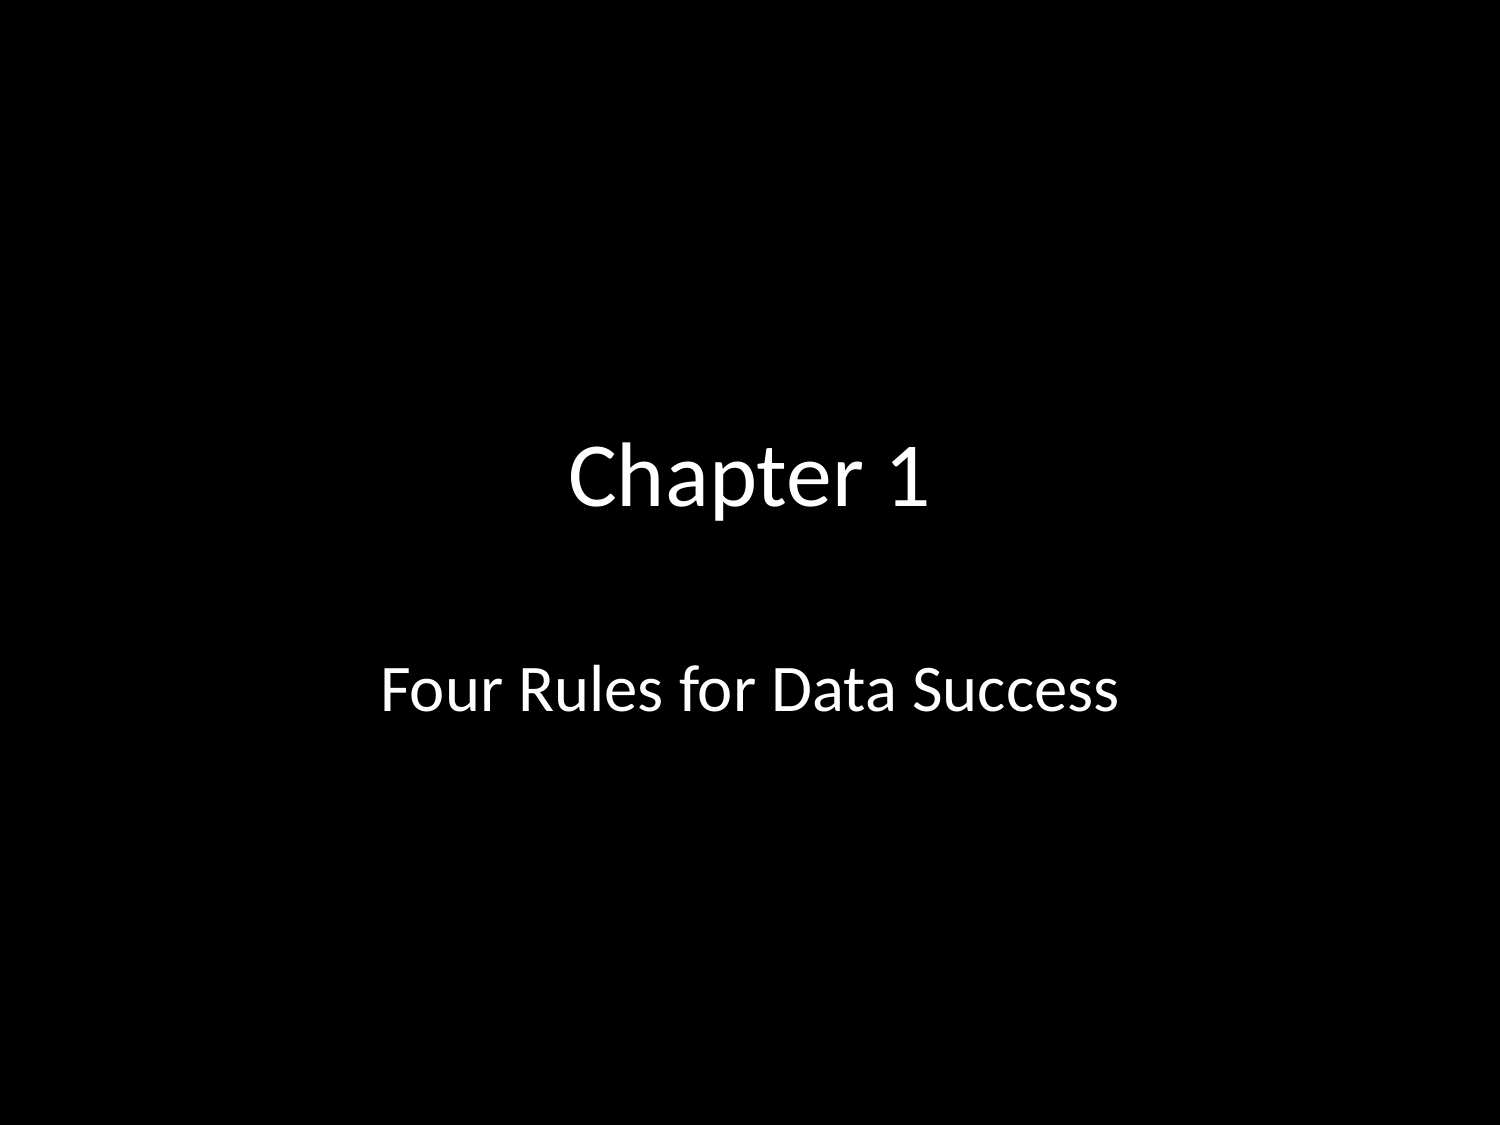

# Chapter 1
Four Rules for Data Success